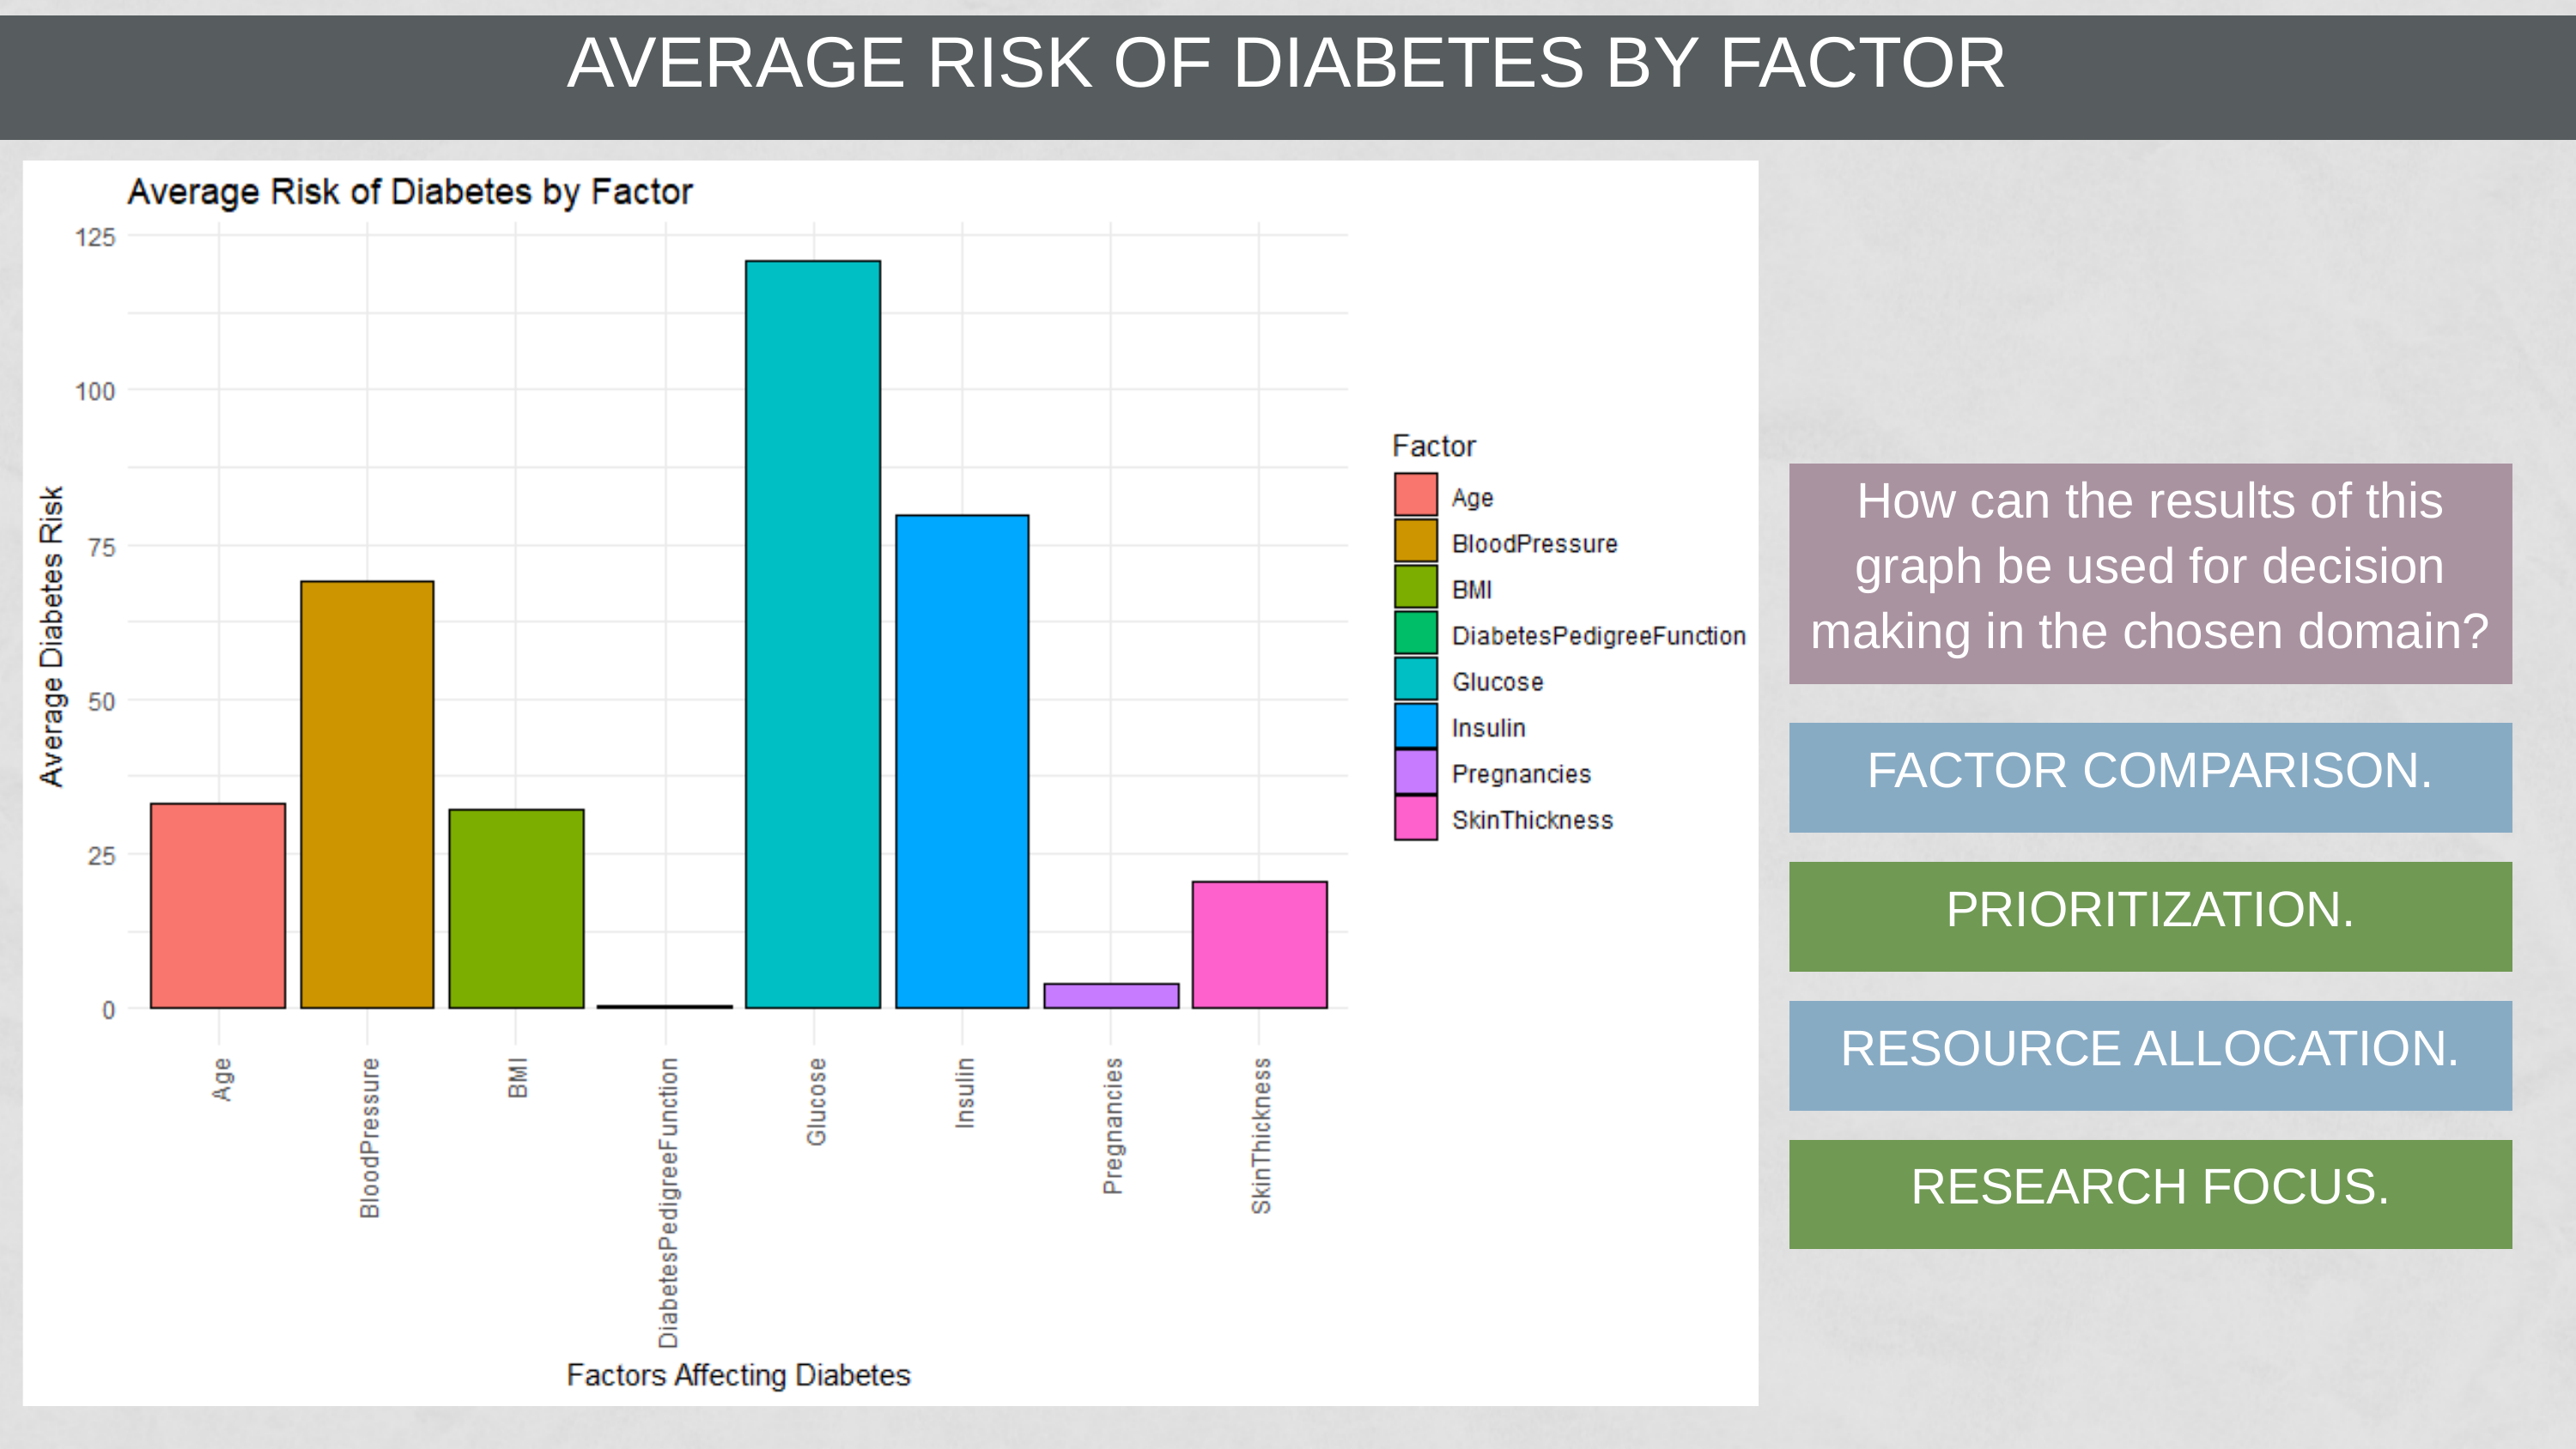

AVERAGE RISK OF DIABETES BY FACTOR

How can the results of this graph be used for decision making in the chosen domain?

FACTOR COMPARISON.

PRIORITIZATION.

RESOURCE ALLOCATION.

RESEARCH FOCUS.